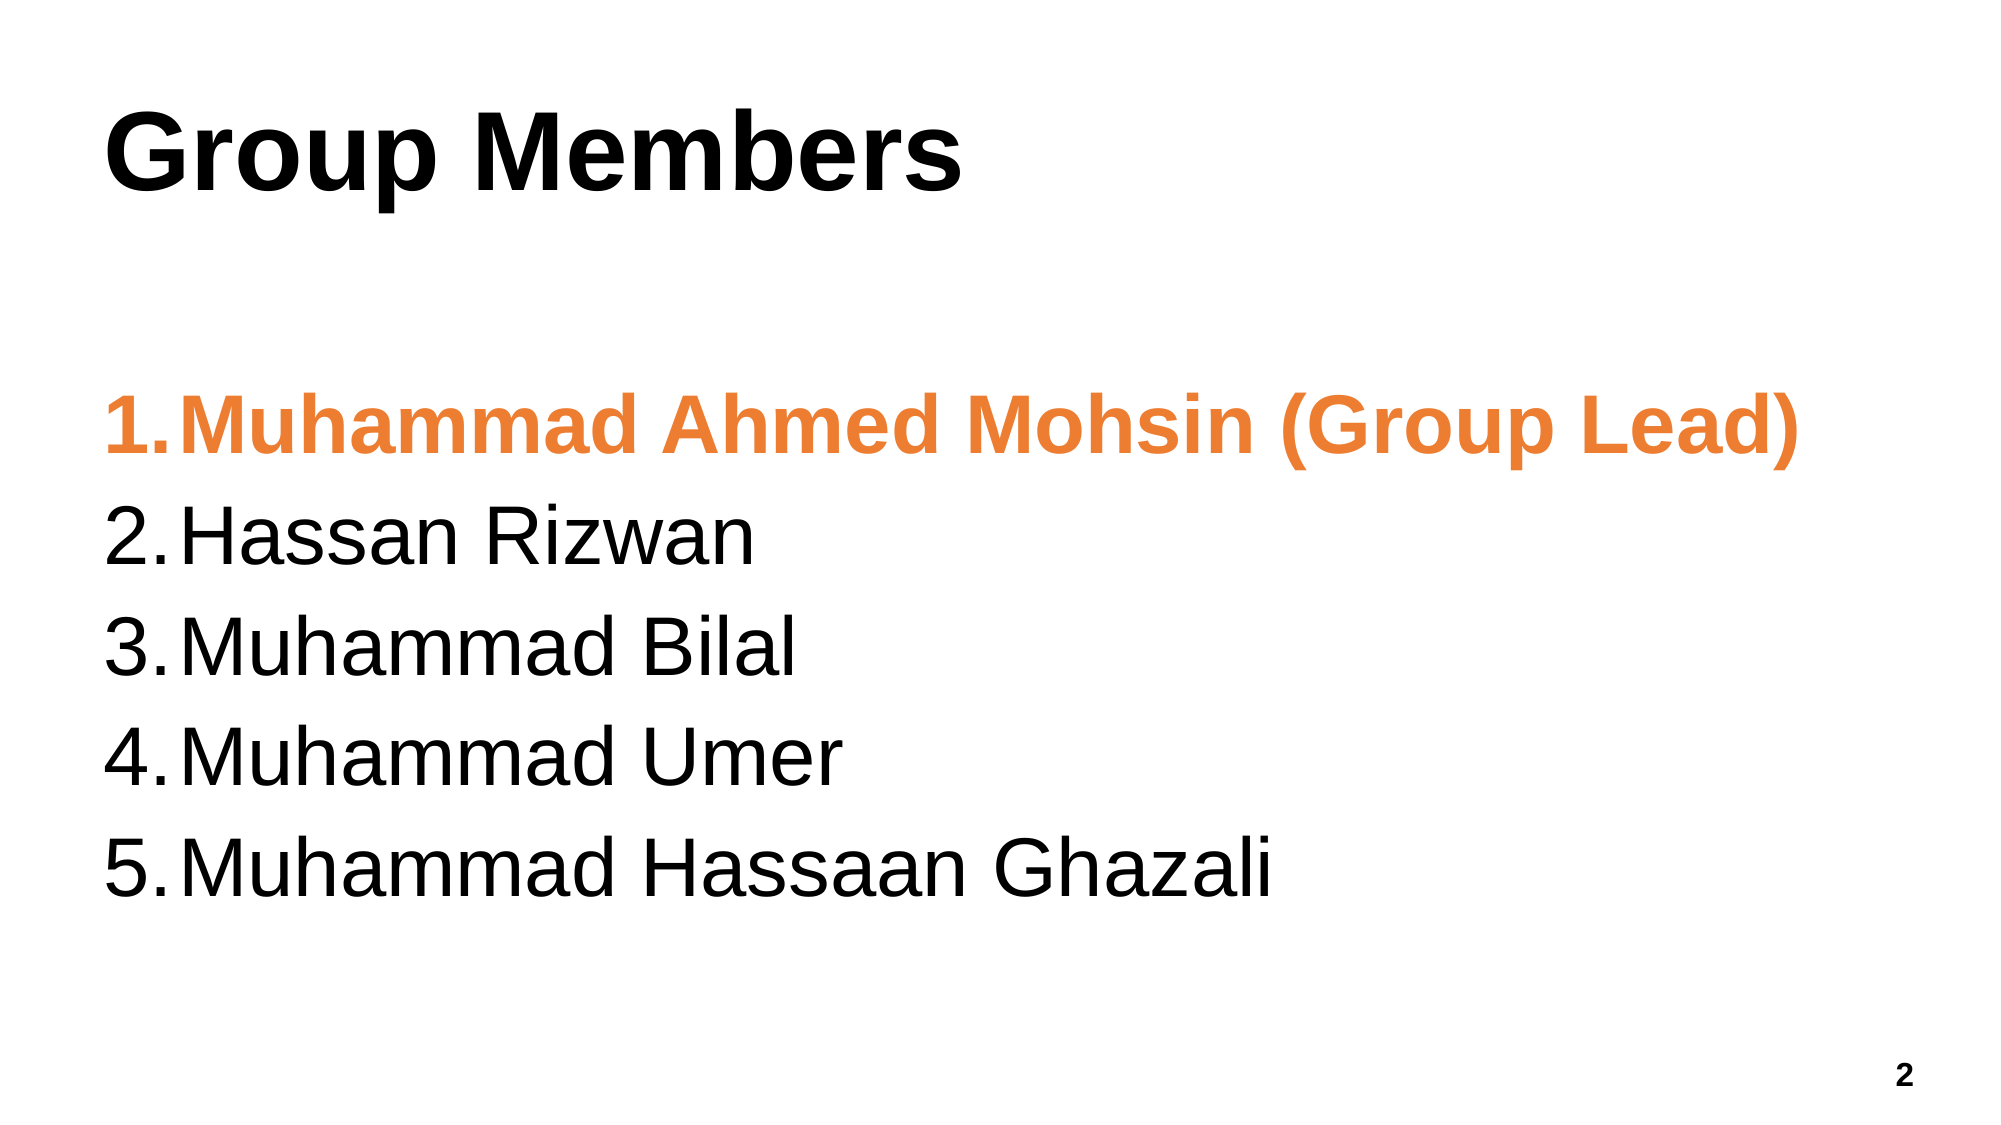

# Group Members
Muhammad Ahmed Mohsin (Group Lead)
Hassan Rizwan
Muhammad Bilal
Muhammad Umer
Muhammad Hassaan Ghazali
2